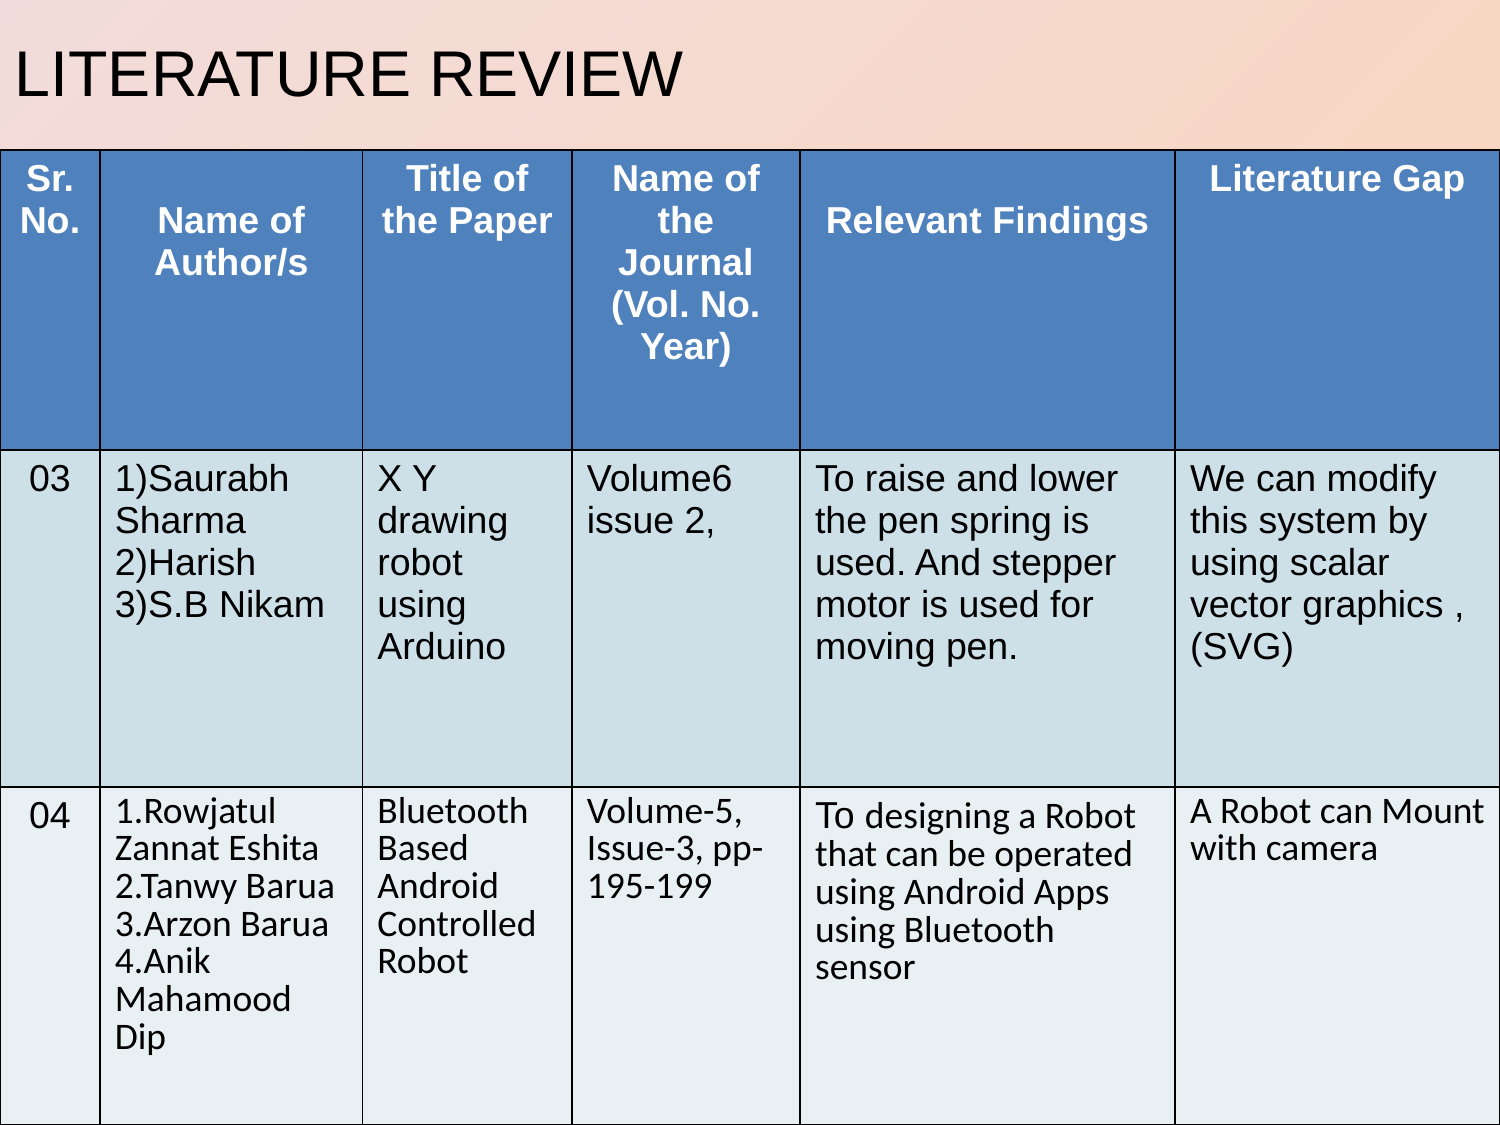

LITERATURE REVIEW
| Sr.No. | Name of Author/s | Title of the Paper | Name of the Journal (Vol. No. Year) | Relevant Findings | Literature Gap |
| --- | --- | --- | --- | --- | --- |
| 03 | 1)Saurabh Sharma 2)Harish 3)S.B Nikam | X Y drawing robot using Arduino | Volume6 issue 2, | To raise and lower the pen spring is used. And stepper motor is used for moving pen. | We can modify this system by using scalar vector graphics ,(SVG) |
| 04 | 1.Rowjatul Zannat Eshita 2.Tanwy Barua 3.Arzon Barua 4.Anik Mahamood Dip | Bluetooth Based Android Controlled Robot | Volume-5, Issue-3, pp-195-199 | To designing a Robot that can be operated using Android Apps using Bluetooth sensor | A Robot can Mount with camera |